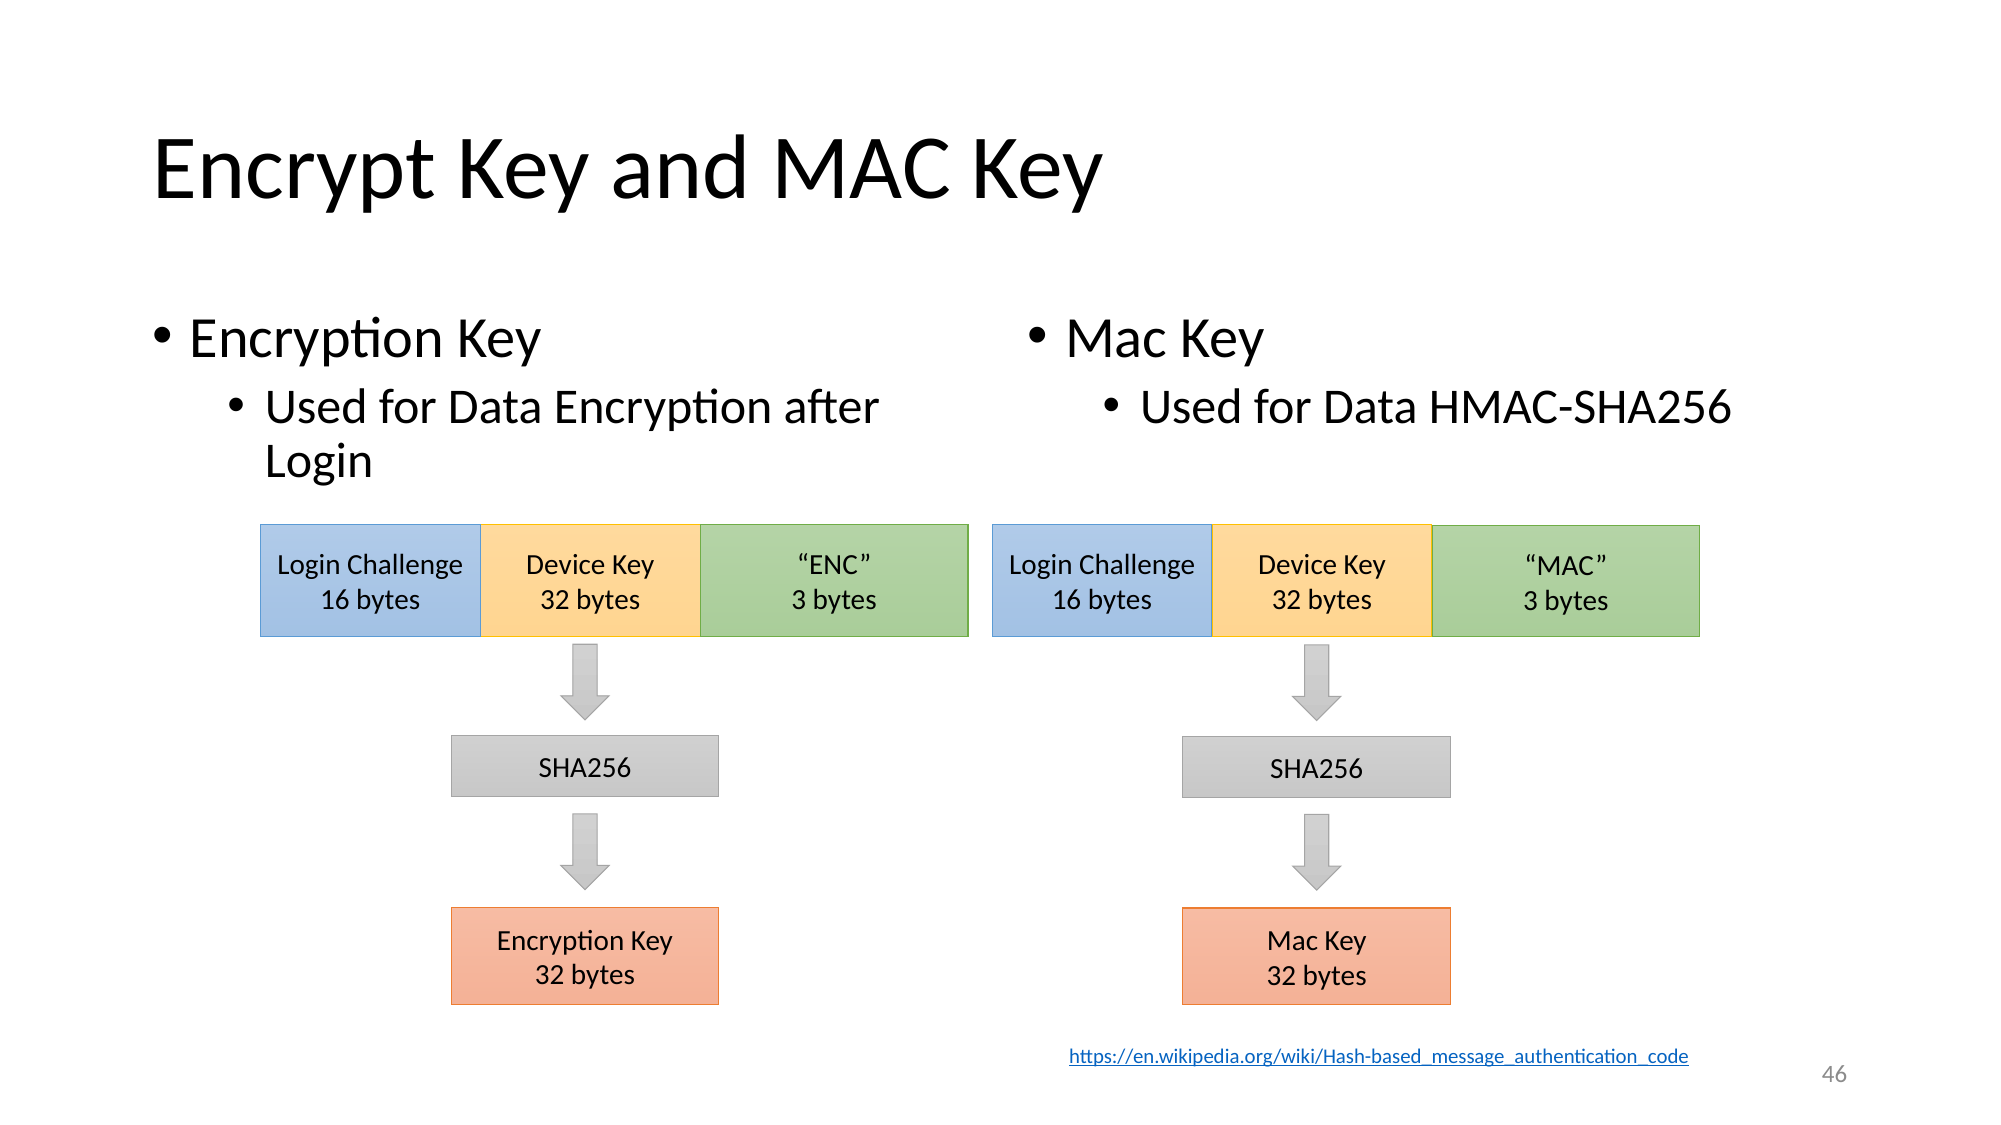

# Encrypt Key and MAC Key
Encryption Key
Used for Data Encryption after Login
Mac Key
Used for Data HMAC-SHA256
Login Challenge
16 bytes
Device Key
32 bytes
“ENC”
3 bytes
Login Challenge
16 bytes
Device Key
32 bytes
“MAC”
3 bytes

SHA256
SHA256

Encryption Key
32 bytes
Mac Key
32 bytes
https://en.wikipedia.org/wiki/Hash-based_message_authentication_code

46